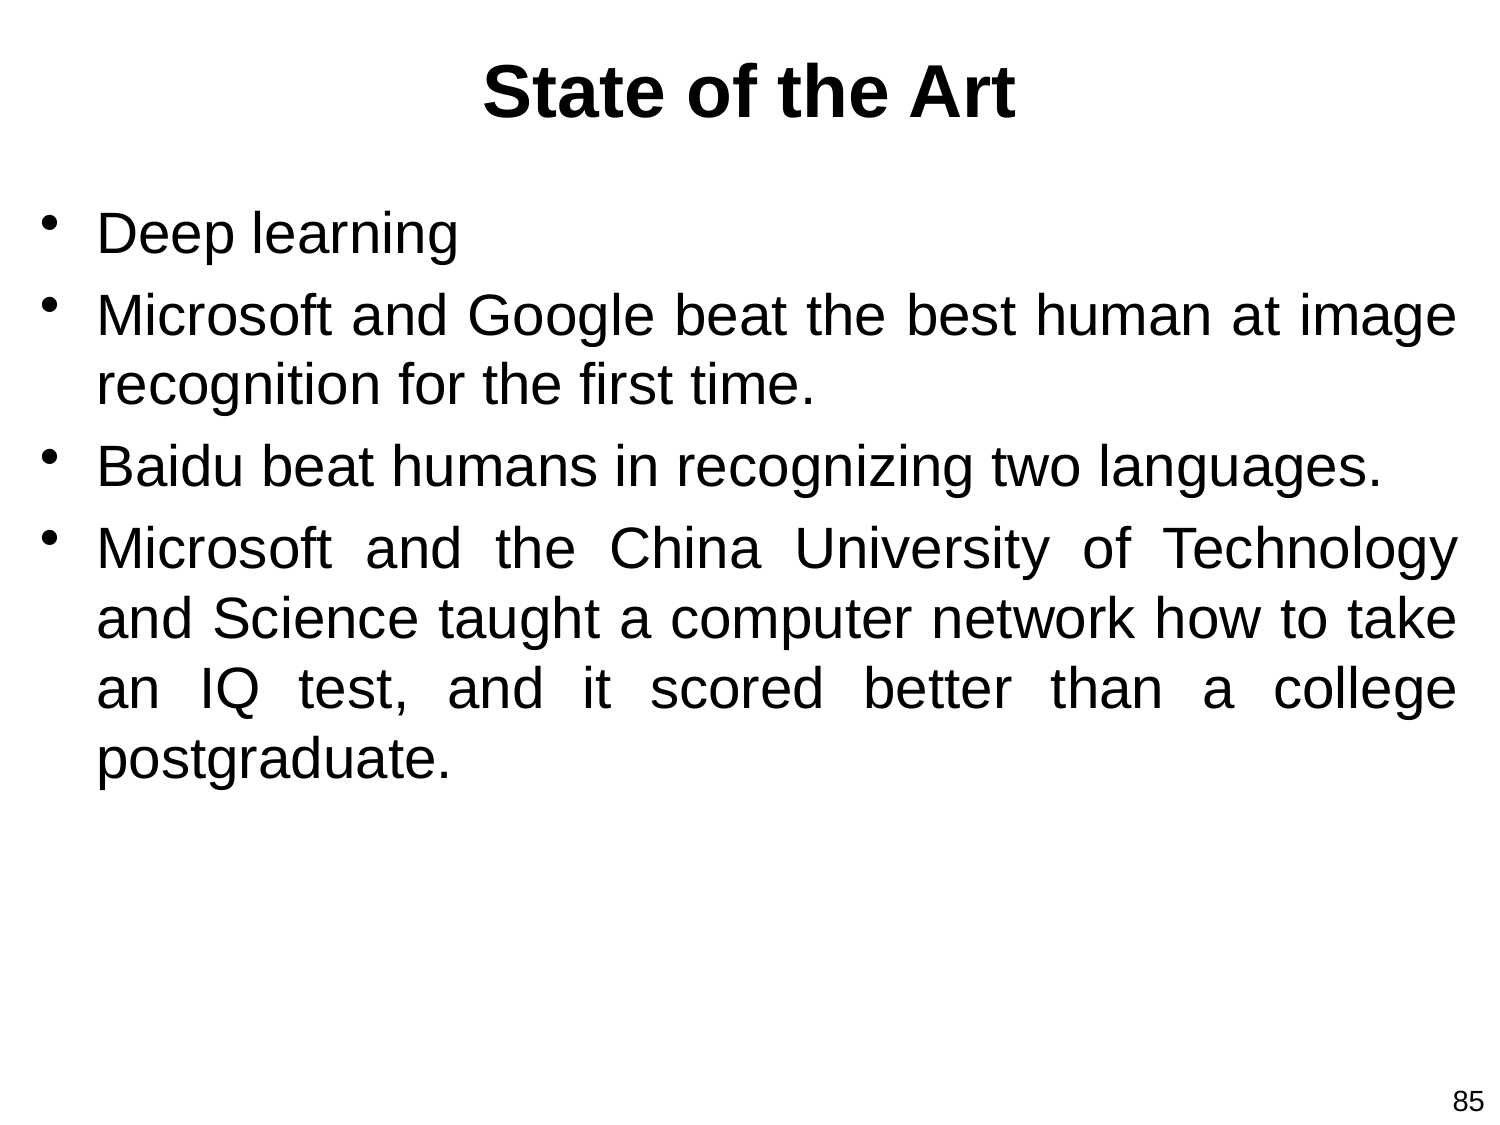

# State of the Art
Deep learning
Microsoft and Google beat the best human at image recognition for the first time.
Baidu beat humans in recognizing two languages.
Microsoft and the China University of Technology and Science taught a computer network how to take an IQ test, and it scored better than a college postgraduate.
85